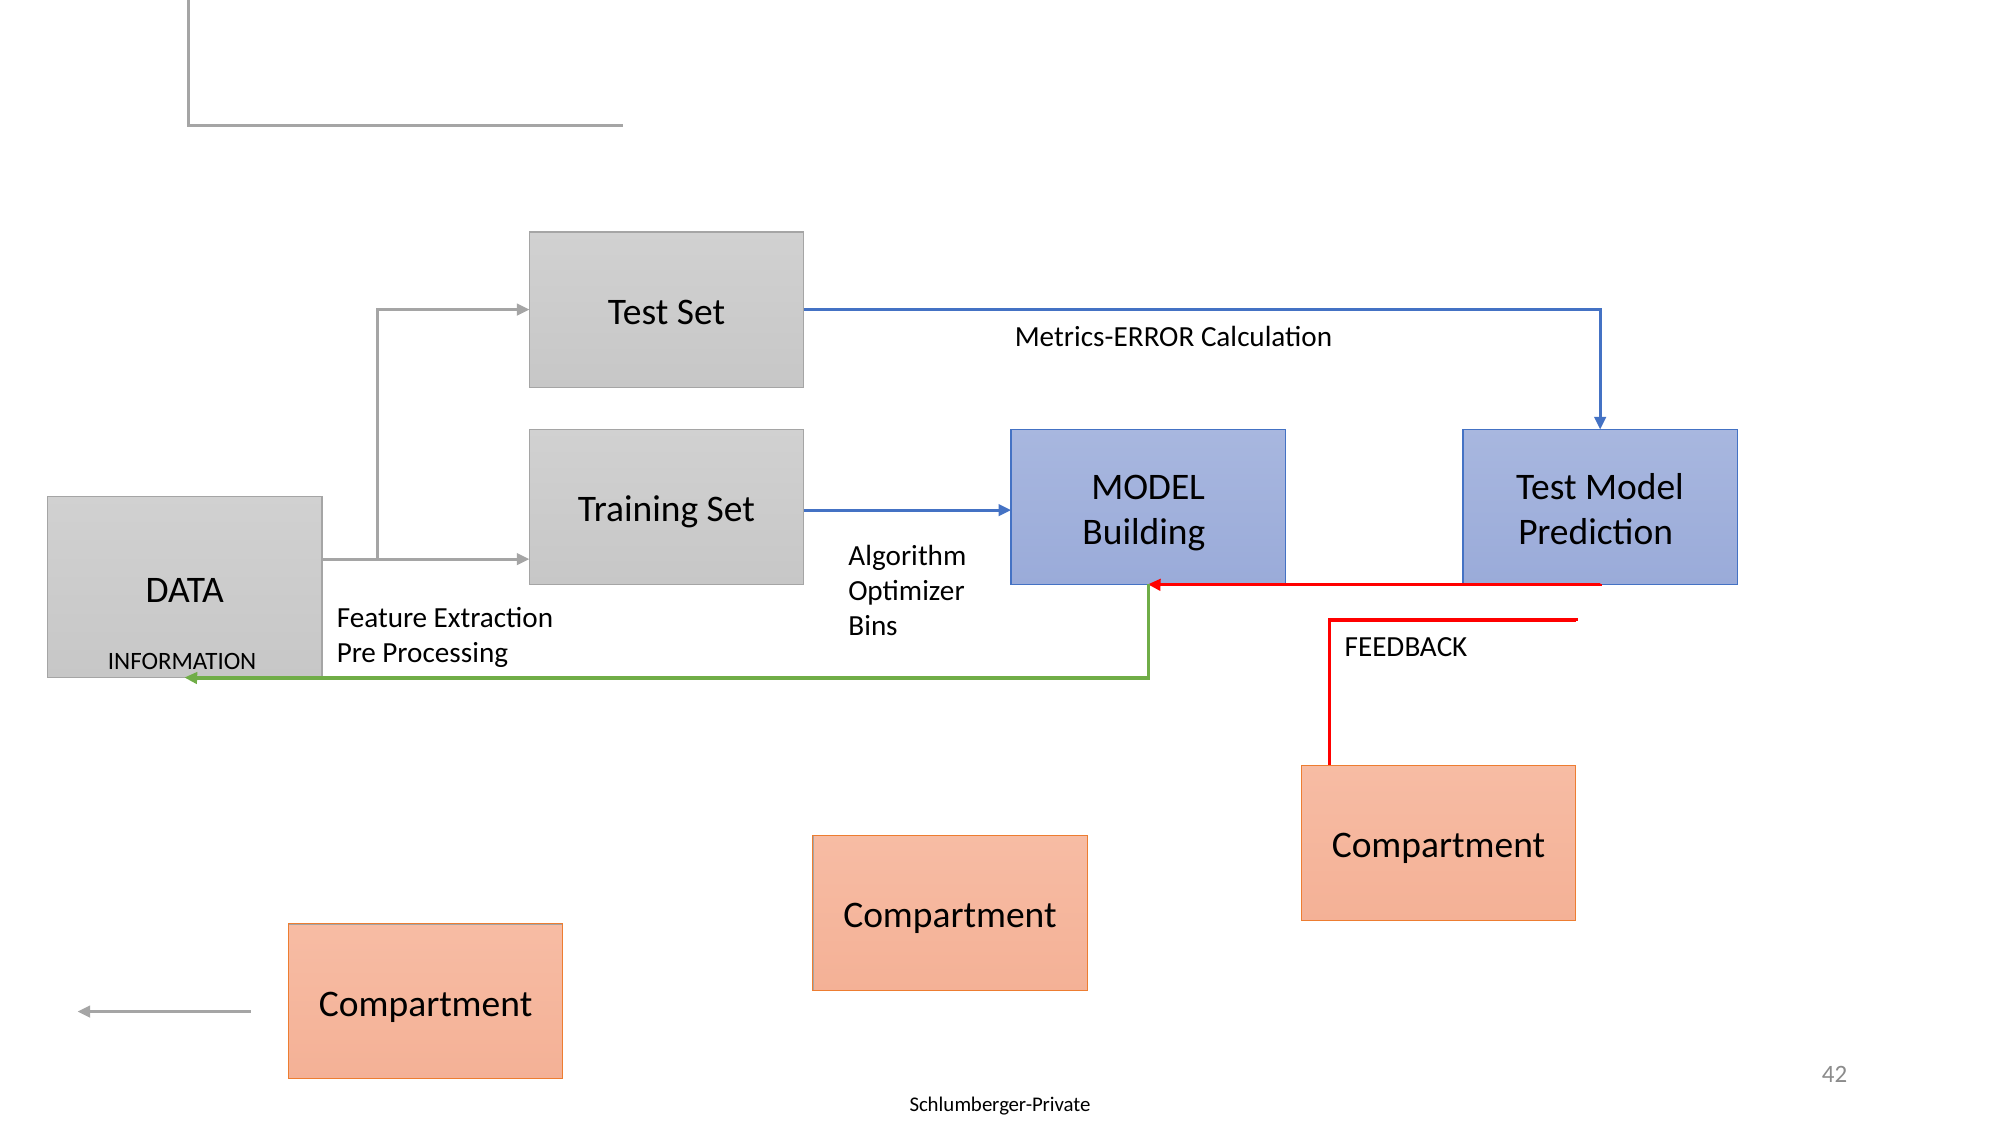

Test Set
Metrics-ERROR Calculation
Training Set
MODEL Building
Test Model Prediction
DATA
Algorithm
Optimizer
Bins
Feature Extraction
Pre Processing
FEEDBACK
INFORMATION
Compartment
Compartment
Compartment
42